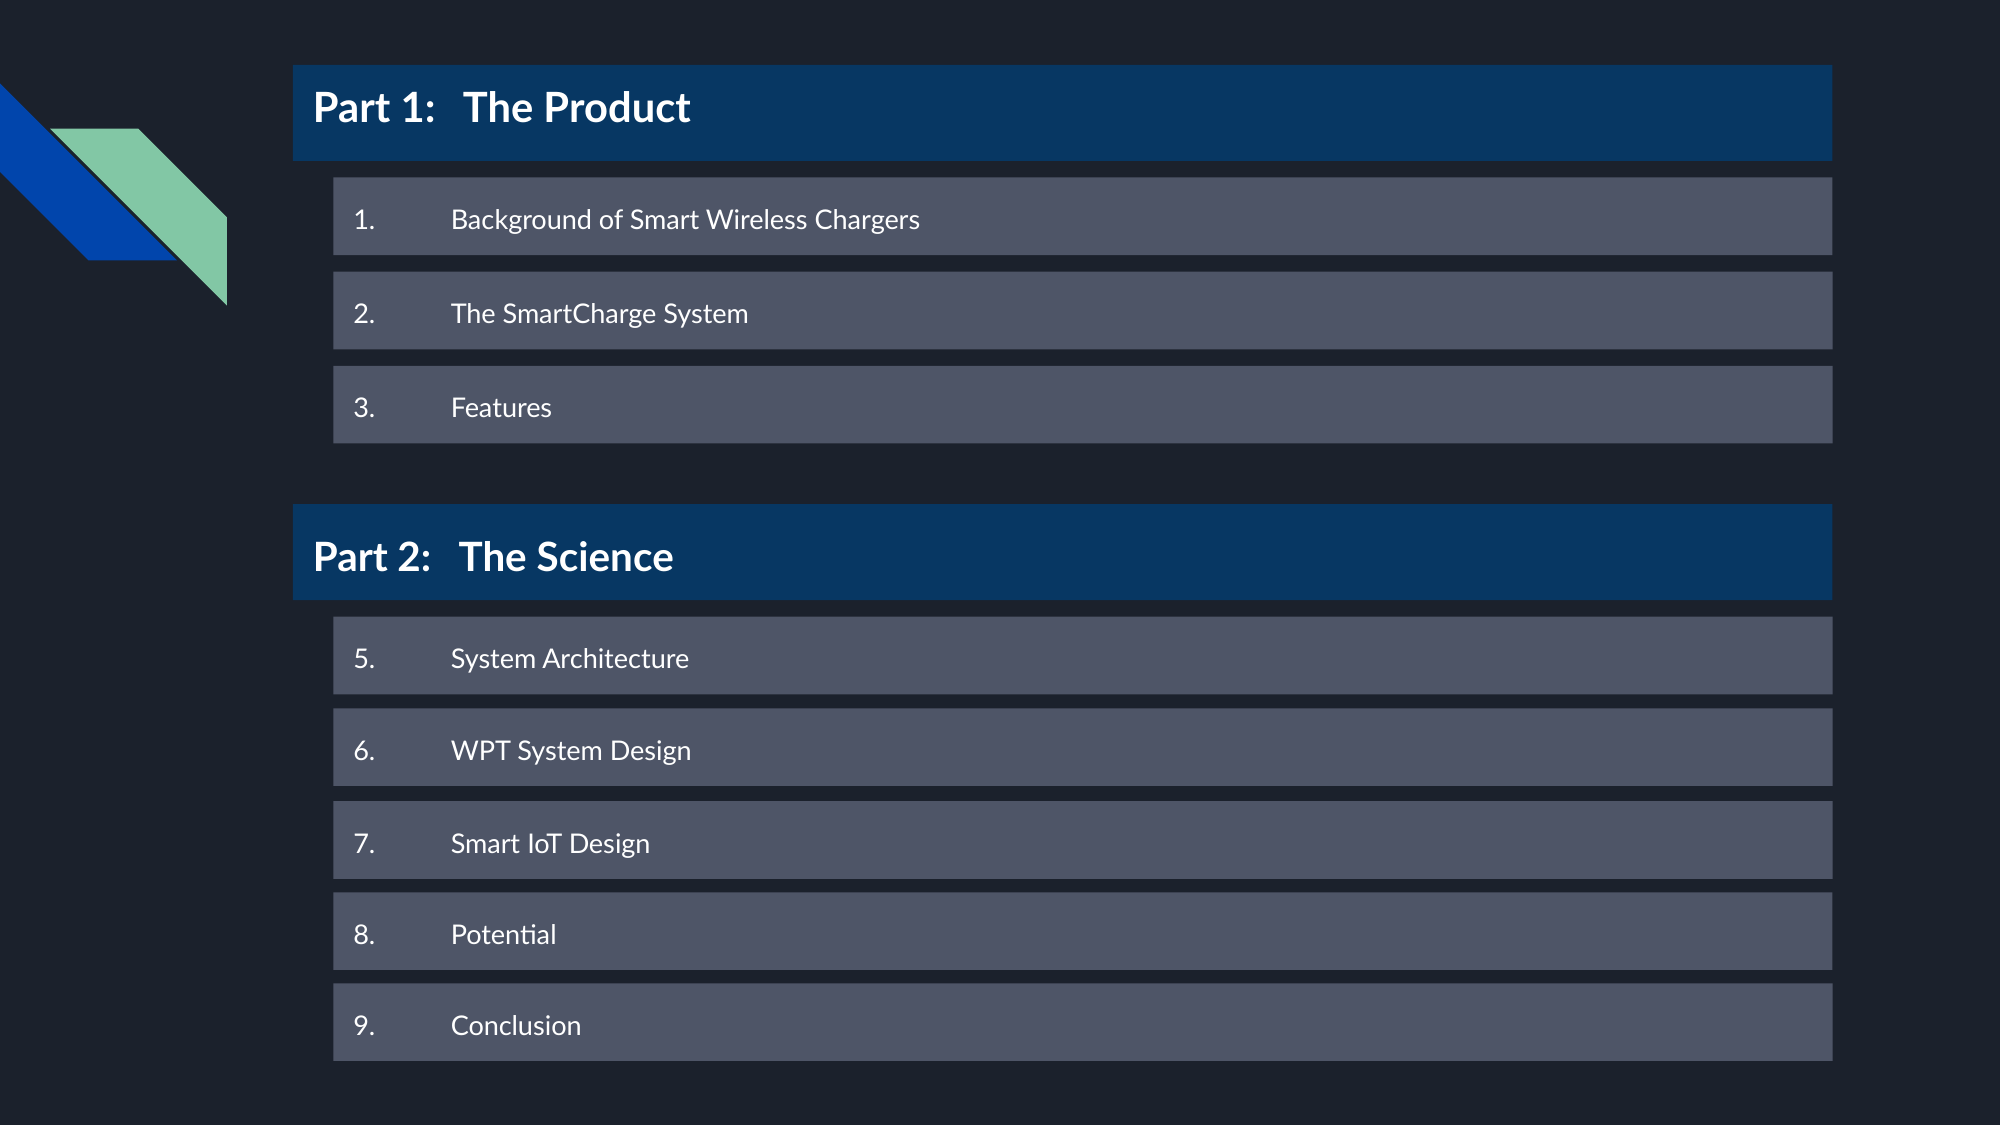

Part 1:	The Product

1.	Background of Smart Wireless Chargers
2. 	The SmartCharge System
3. 	Features
Part 2: 	The Science
5.	System Architecture
6. 	WPT System Design
7. 	Smart IoT Design
8. 	Potential
9. 	Conclusion